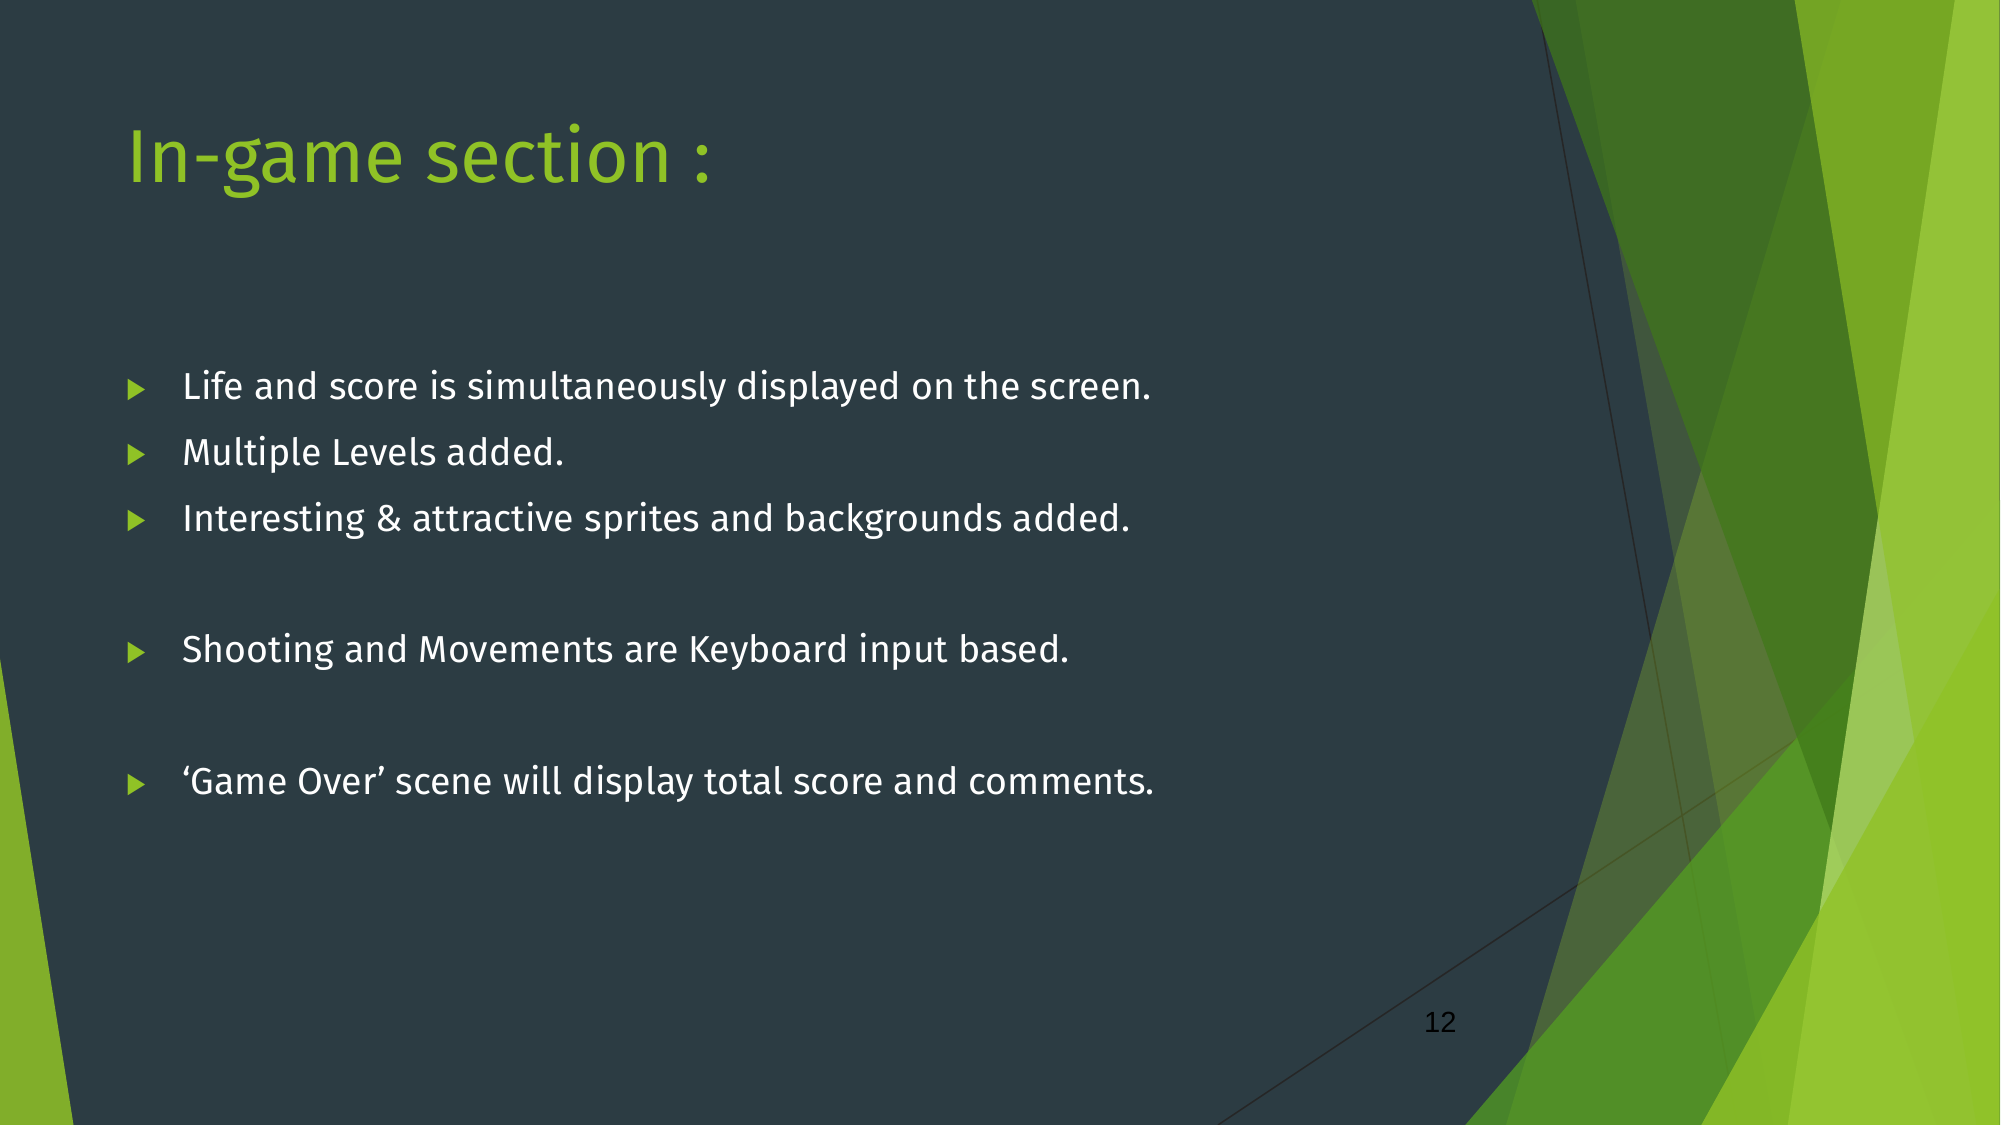

# In-game section :
Life and score is simultaneously displayed on the screen.
Multiple Levels added.
Interesting & attractive sprites and backgrounds added.

Shooting and Movements are Keyboard input based.

‘Game Over’ scene will display total score and comments.

12